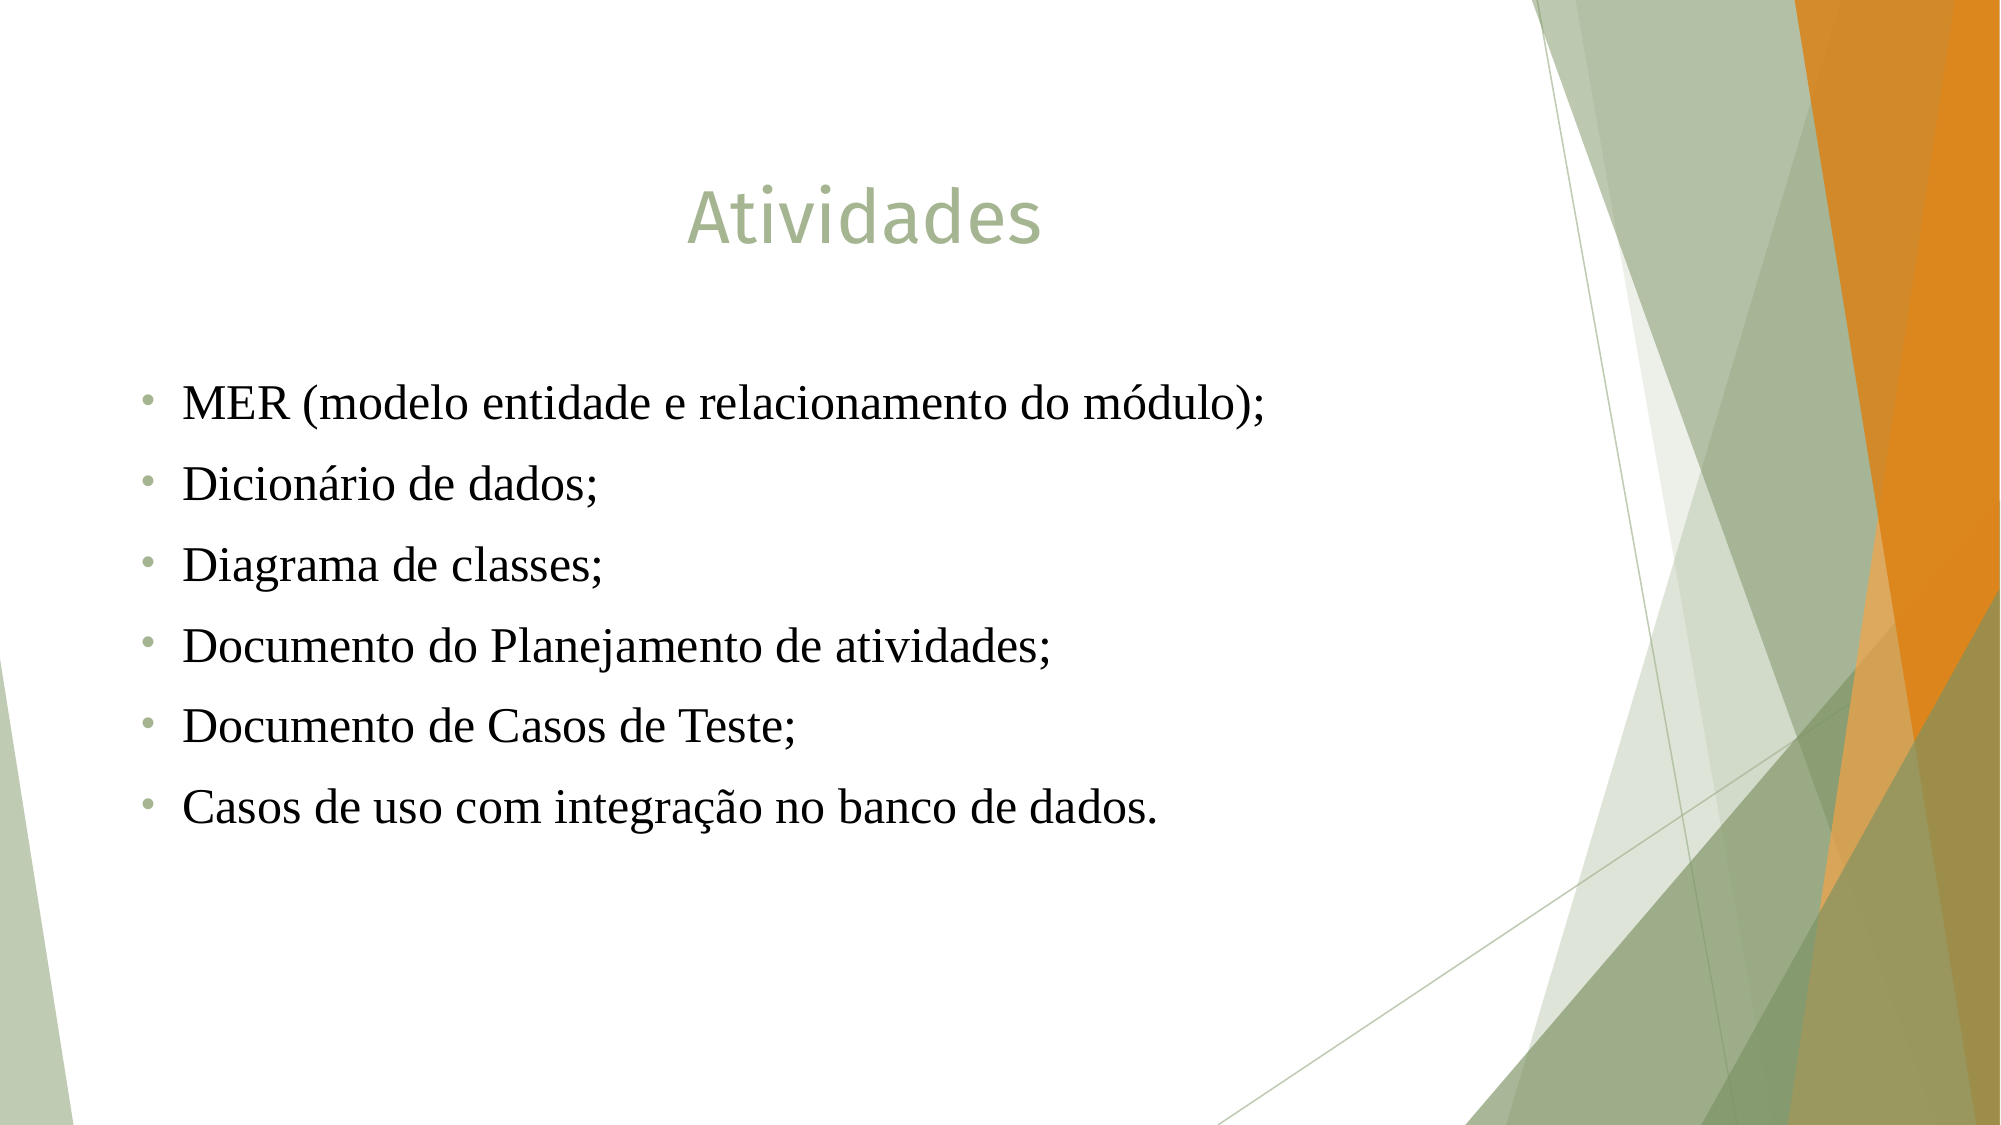

# Atividades
MER (modelo entidade e relacionamento do módulo);
Dicionário de dados;
Diagrama de classes;
Documento do Planejamento de atividades;
Documento de Casos de Teste;
Casos de uso com integração no banco de dados.